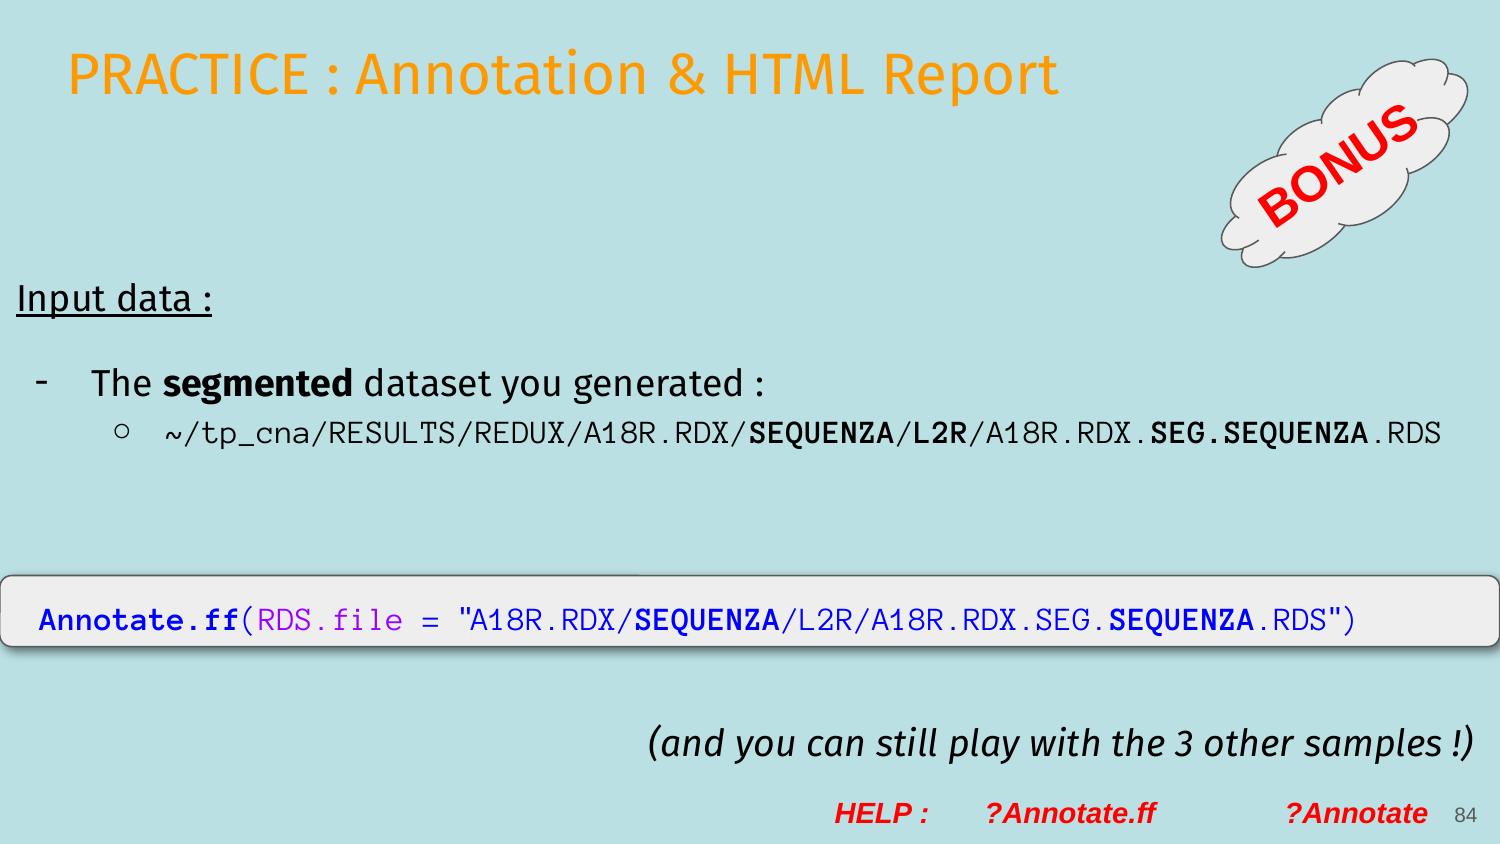

# PRACTICE : Annotation & HTML Report

BONUS
Input data :
The segmented dataset you generated :
~/tp_cna/RESULTS/REDUX/A18R.RDX/SEQUENZA/L2R/A18R.RDX.SEG.SEQUENZA.RDS

Annotate.ff(RDS.file = "A18R.RDX/SEQUENZA/L2R/A18R.RDX.SEG.SEQUENZA.RDS")
(and you can still play with the 3 other samples !)
84
HELP :	?Annotate.ff	?Annotate